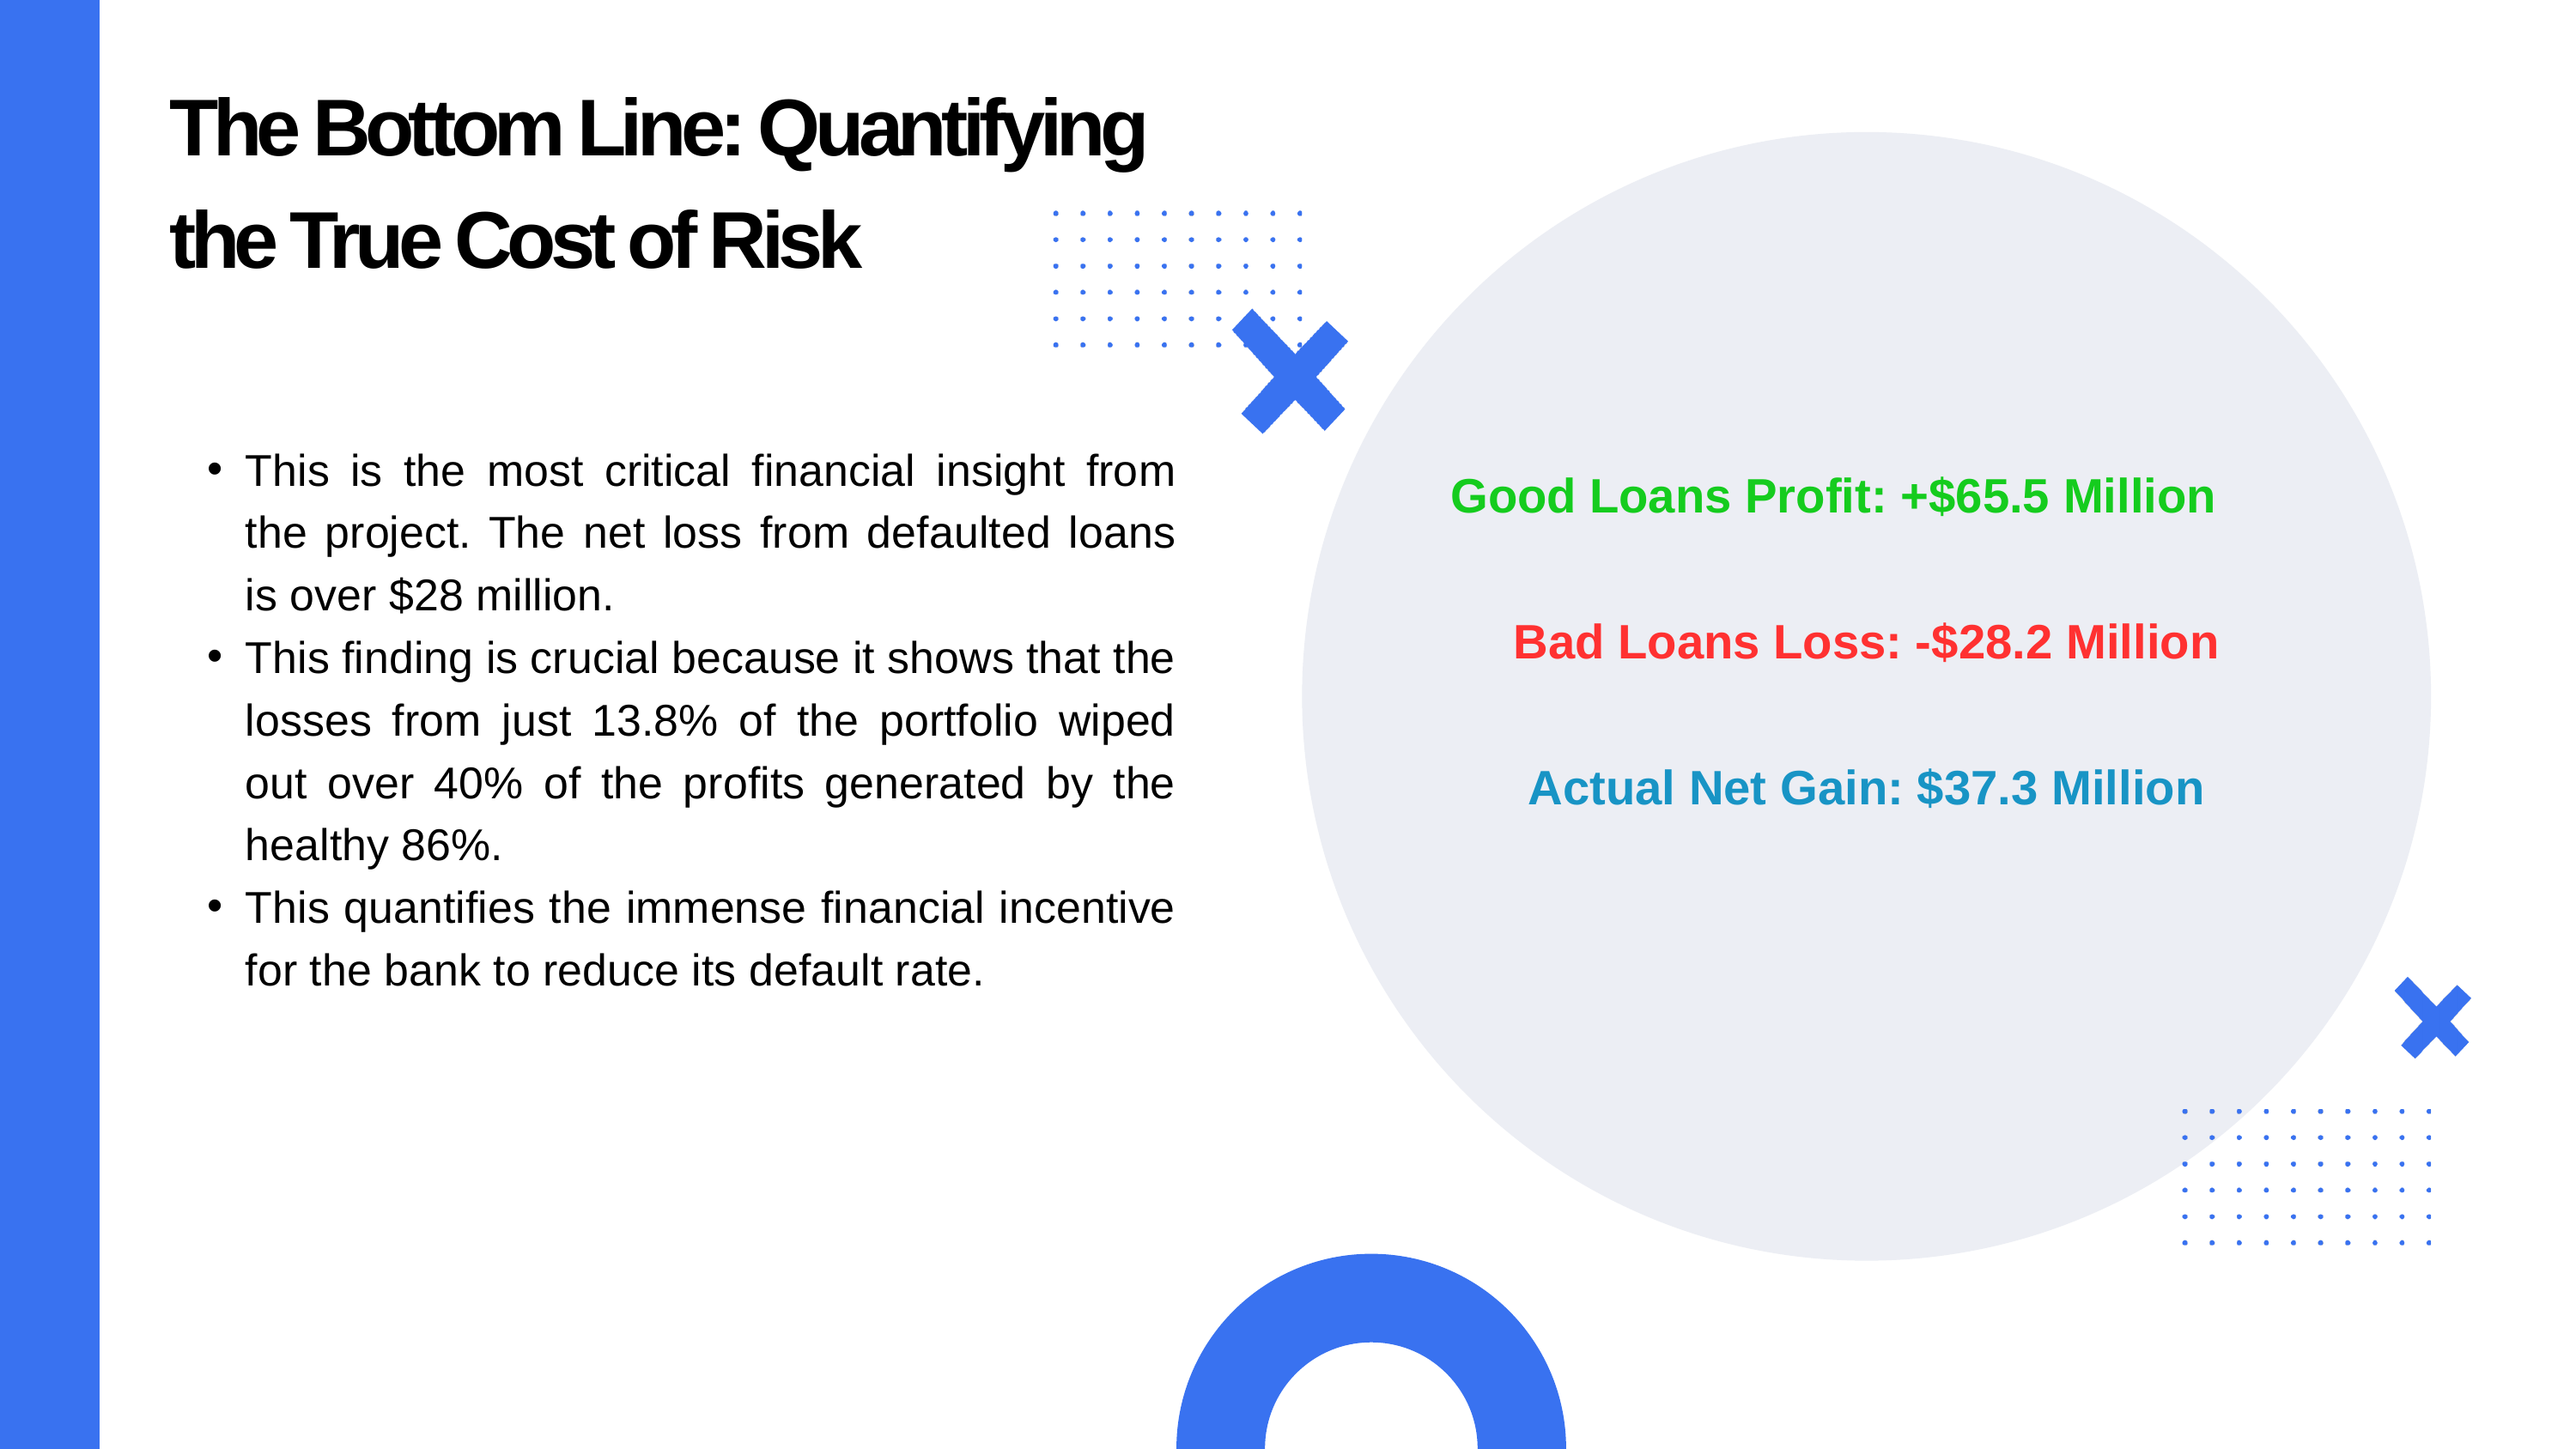

The Bottom Line: Quantifying the True Cost of Risk

This is the most critical financial insight from the project. The net loss from defaulted loans is over $28 million.
This finding is crucial because it shows that the losses from just 13.8% of the portfolio wiped out over 40% of the profits generated by the healthy 86%.
This quantifies the immense financial incentive for the bank to reduce its default rate.
Good Loans Profit: +$65.5 Million
Bad Loans Loss: -$28.2 Million
Actual Net Gain: $37.3 Million